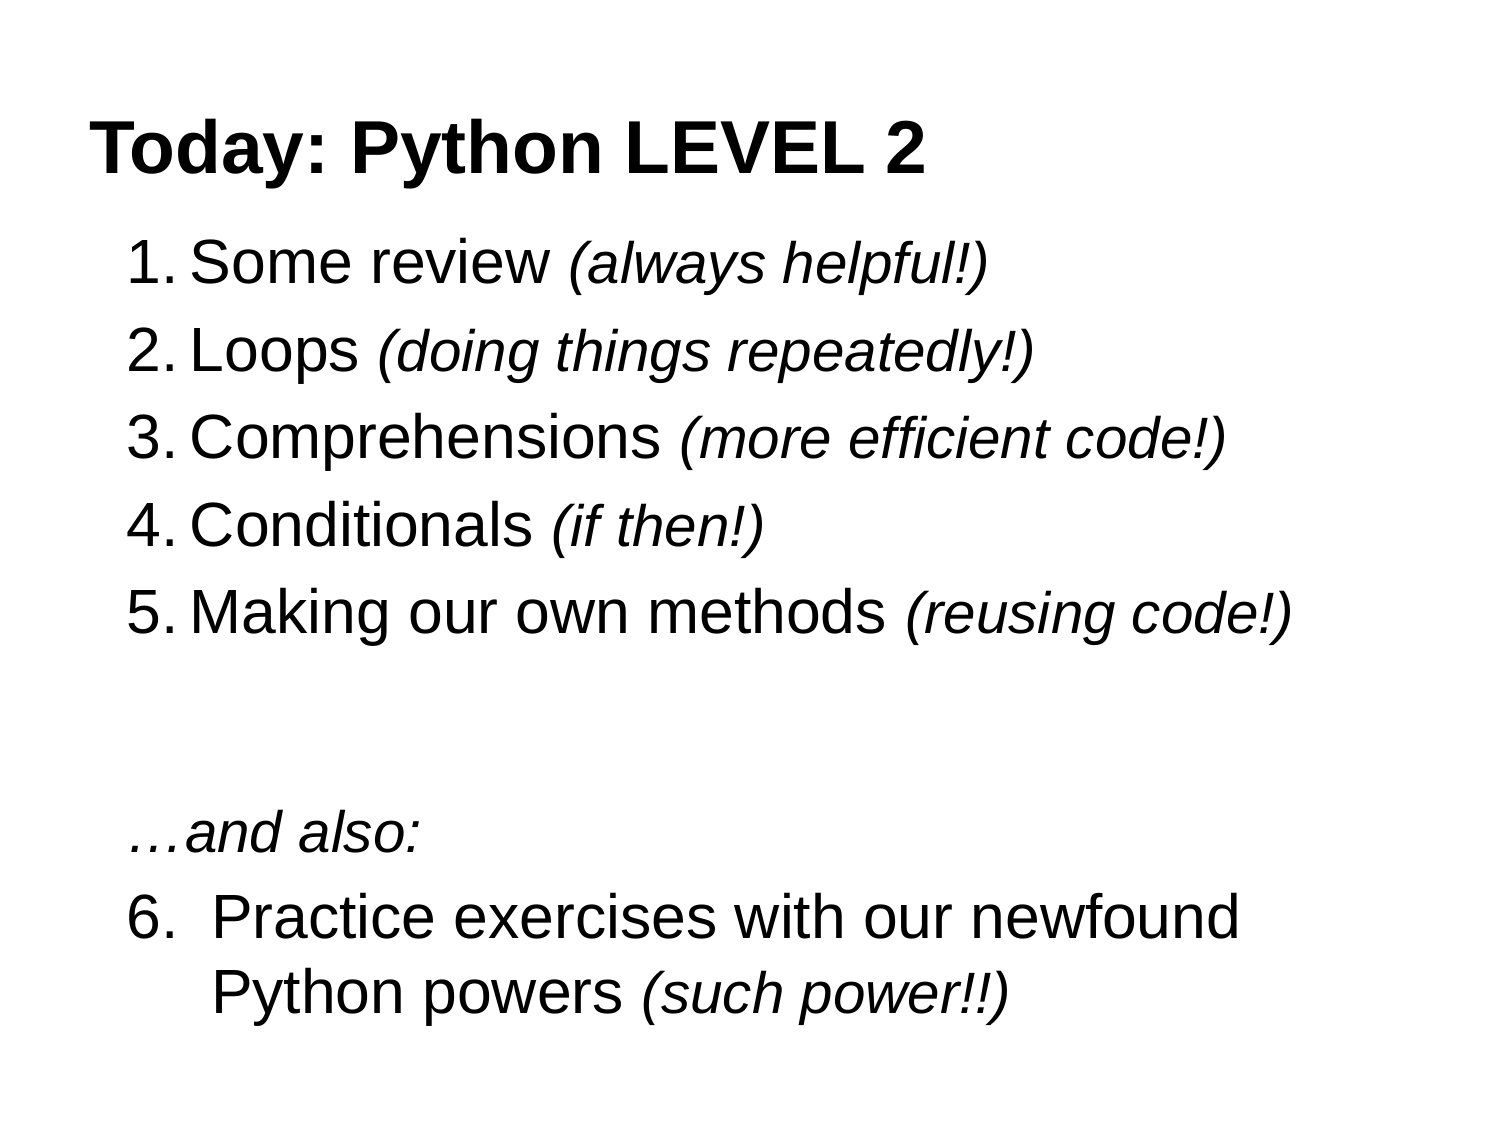

Today: Python LEVEL 2
Some review (always helpful!)
Loops (doing things repeatedly!)
Comprehensions (more efficient code!)
Conditionals (if then!)
Making our own methods (reusing code!)

…and also:
Practice exercises with our newfound Python powers (such power!!)